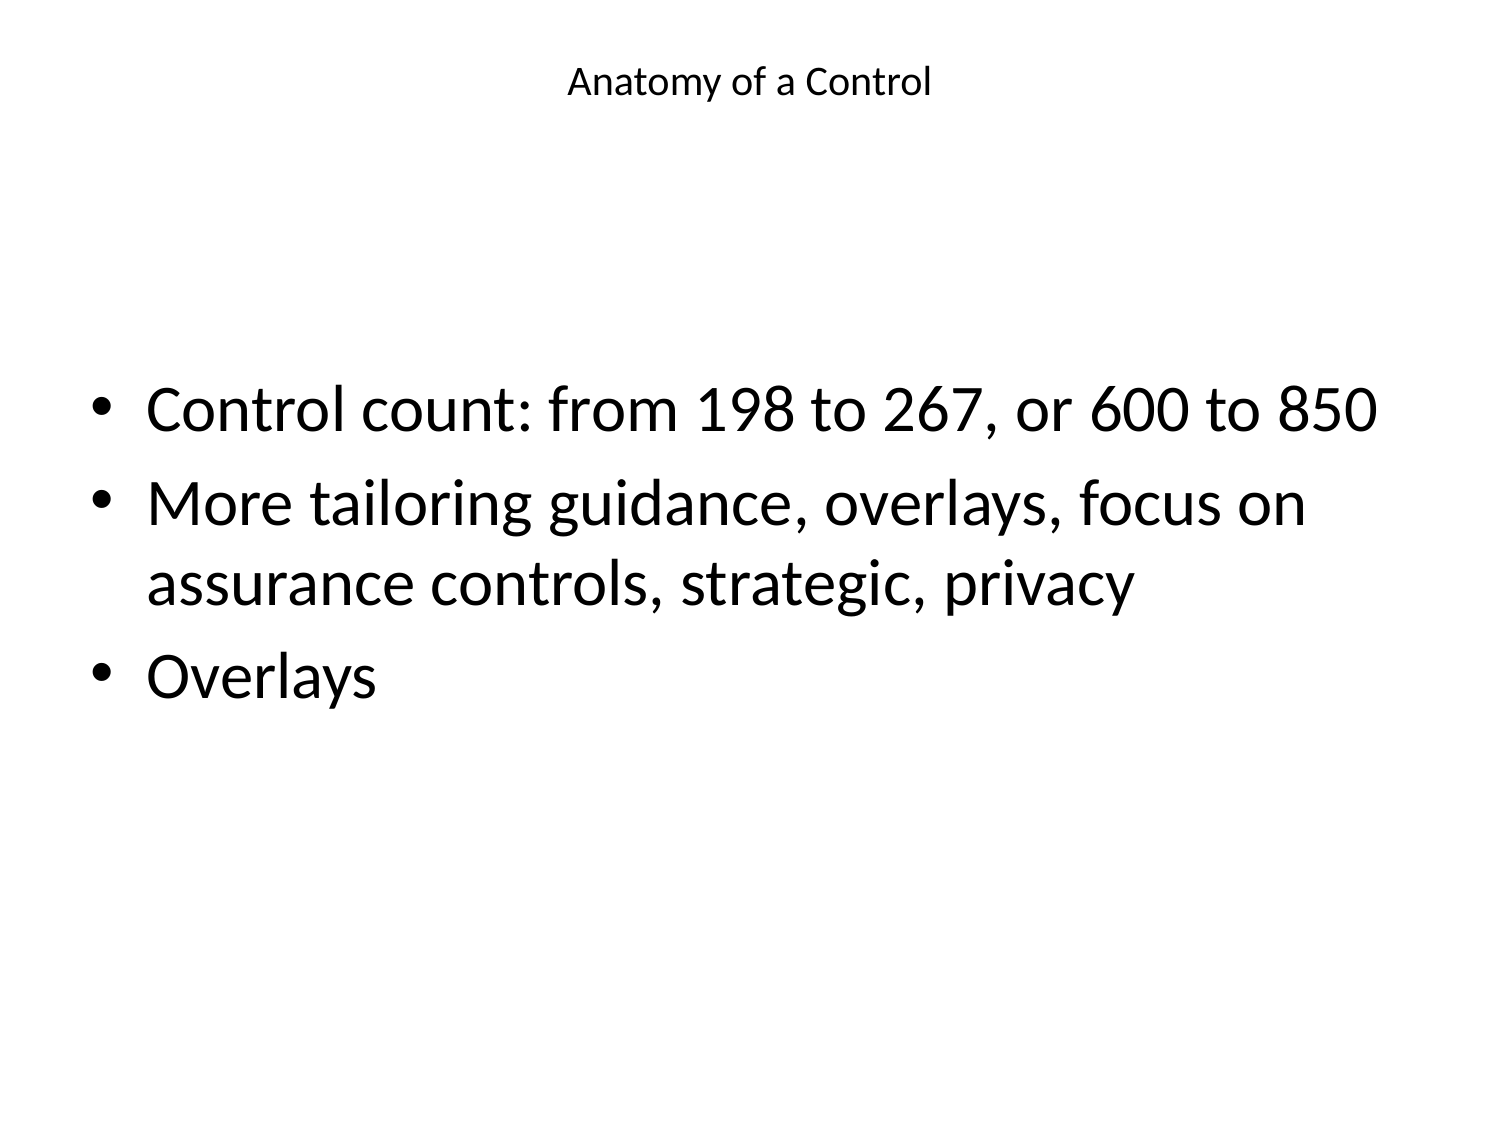

# Anatomy of a Control

Control count: from 198 to 267, or 600 to 850
More tailoring guidance, overlays, focus on assurance controls, strategic, privacy
Overlays